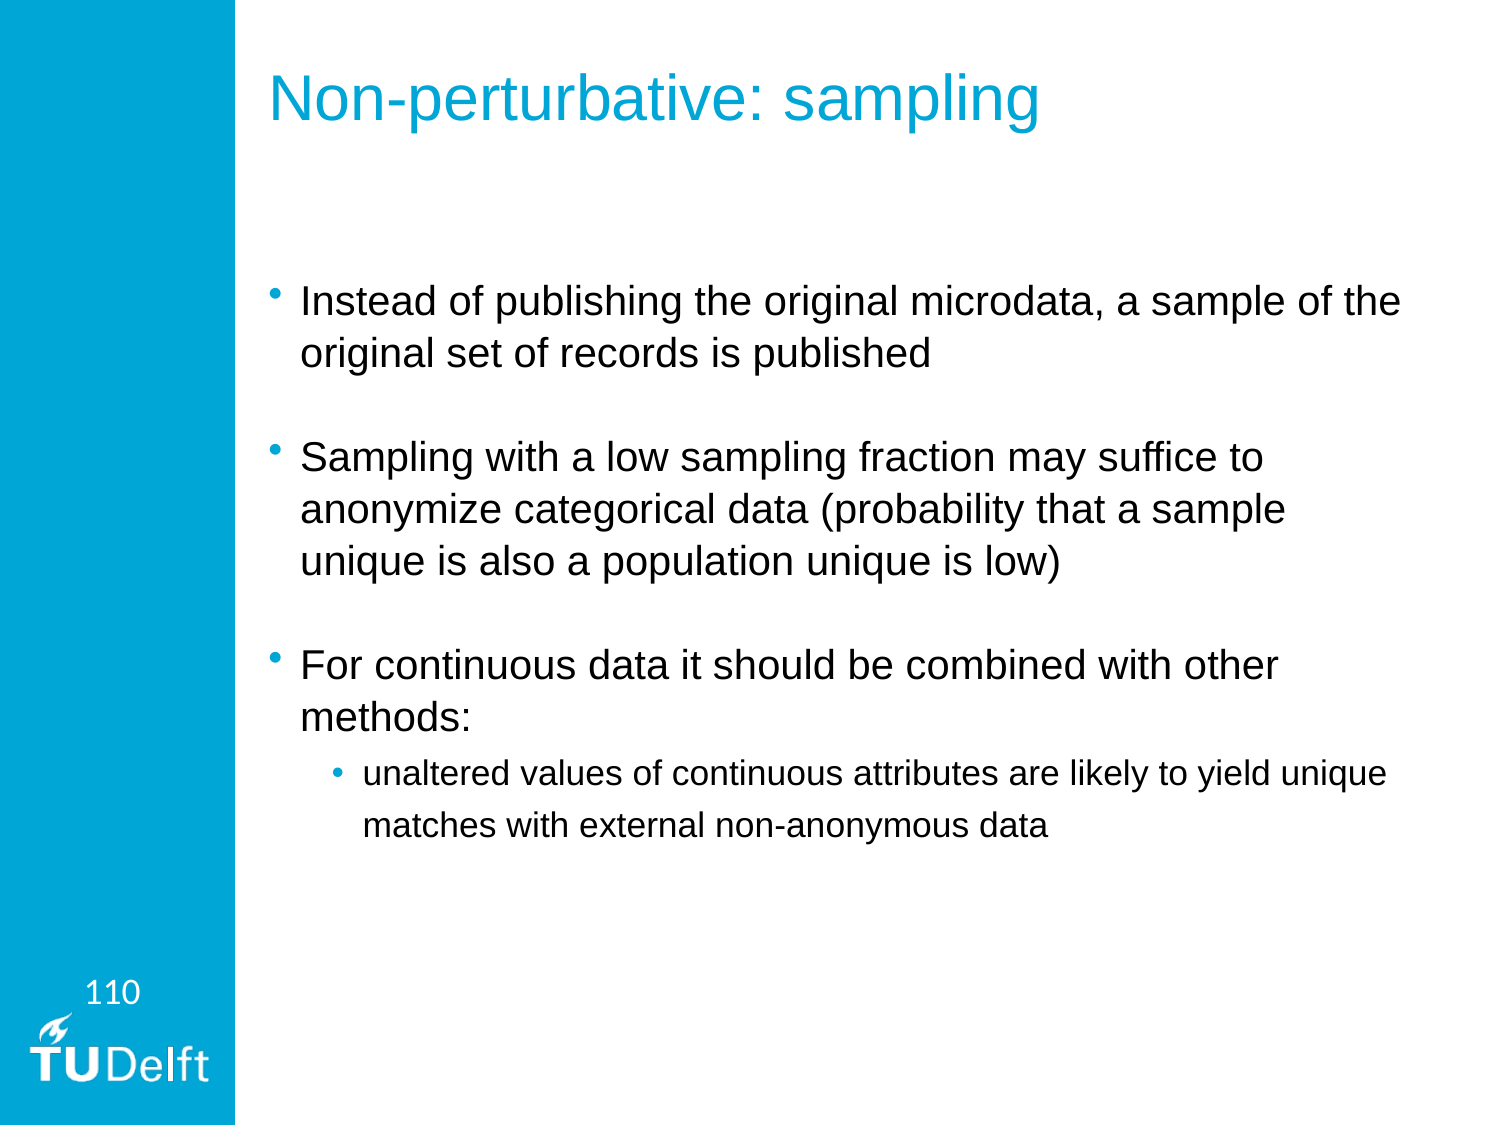

# Non-perturbative: sampling
Instead of publishing the original microdata, a sample of the original set of records is published

Sampling with a low sampling fraction may suffice to anonymize categorical data (probability that a sample unique is also a population unique is low)

For continuous data it should be combined with other methods:
unaltered values of continuous attributes are likely to yield unique matches with external non-anonymous data